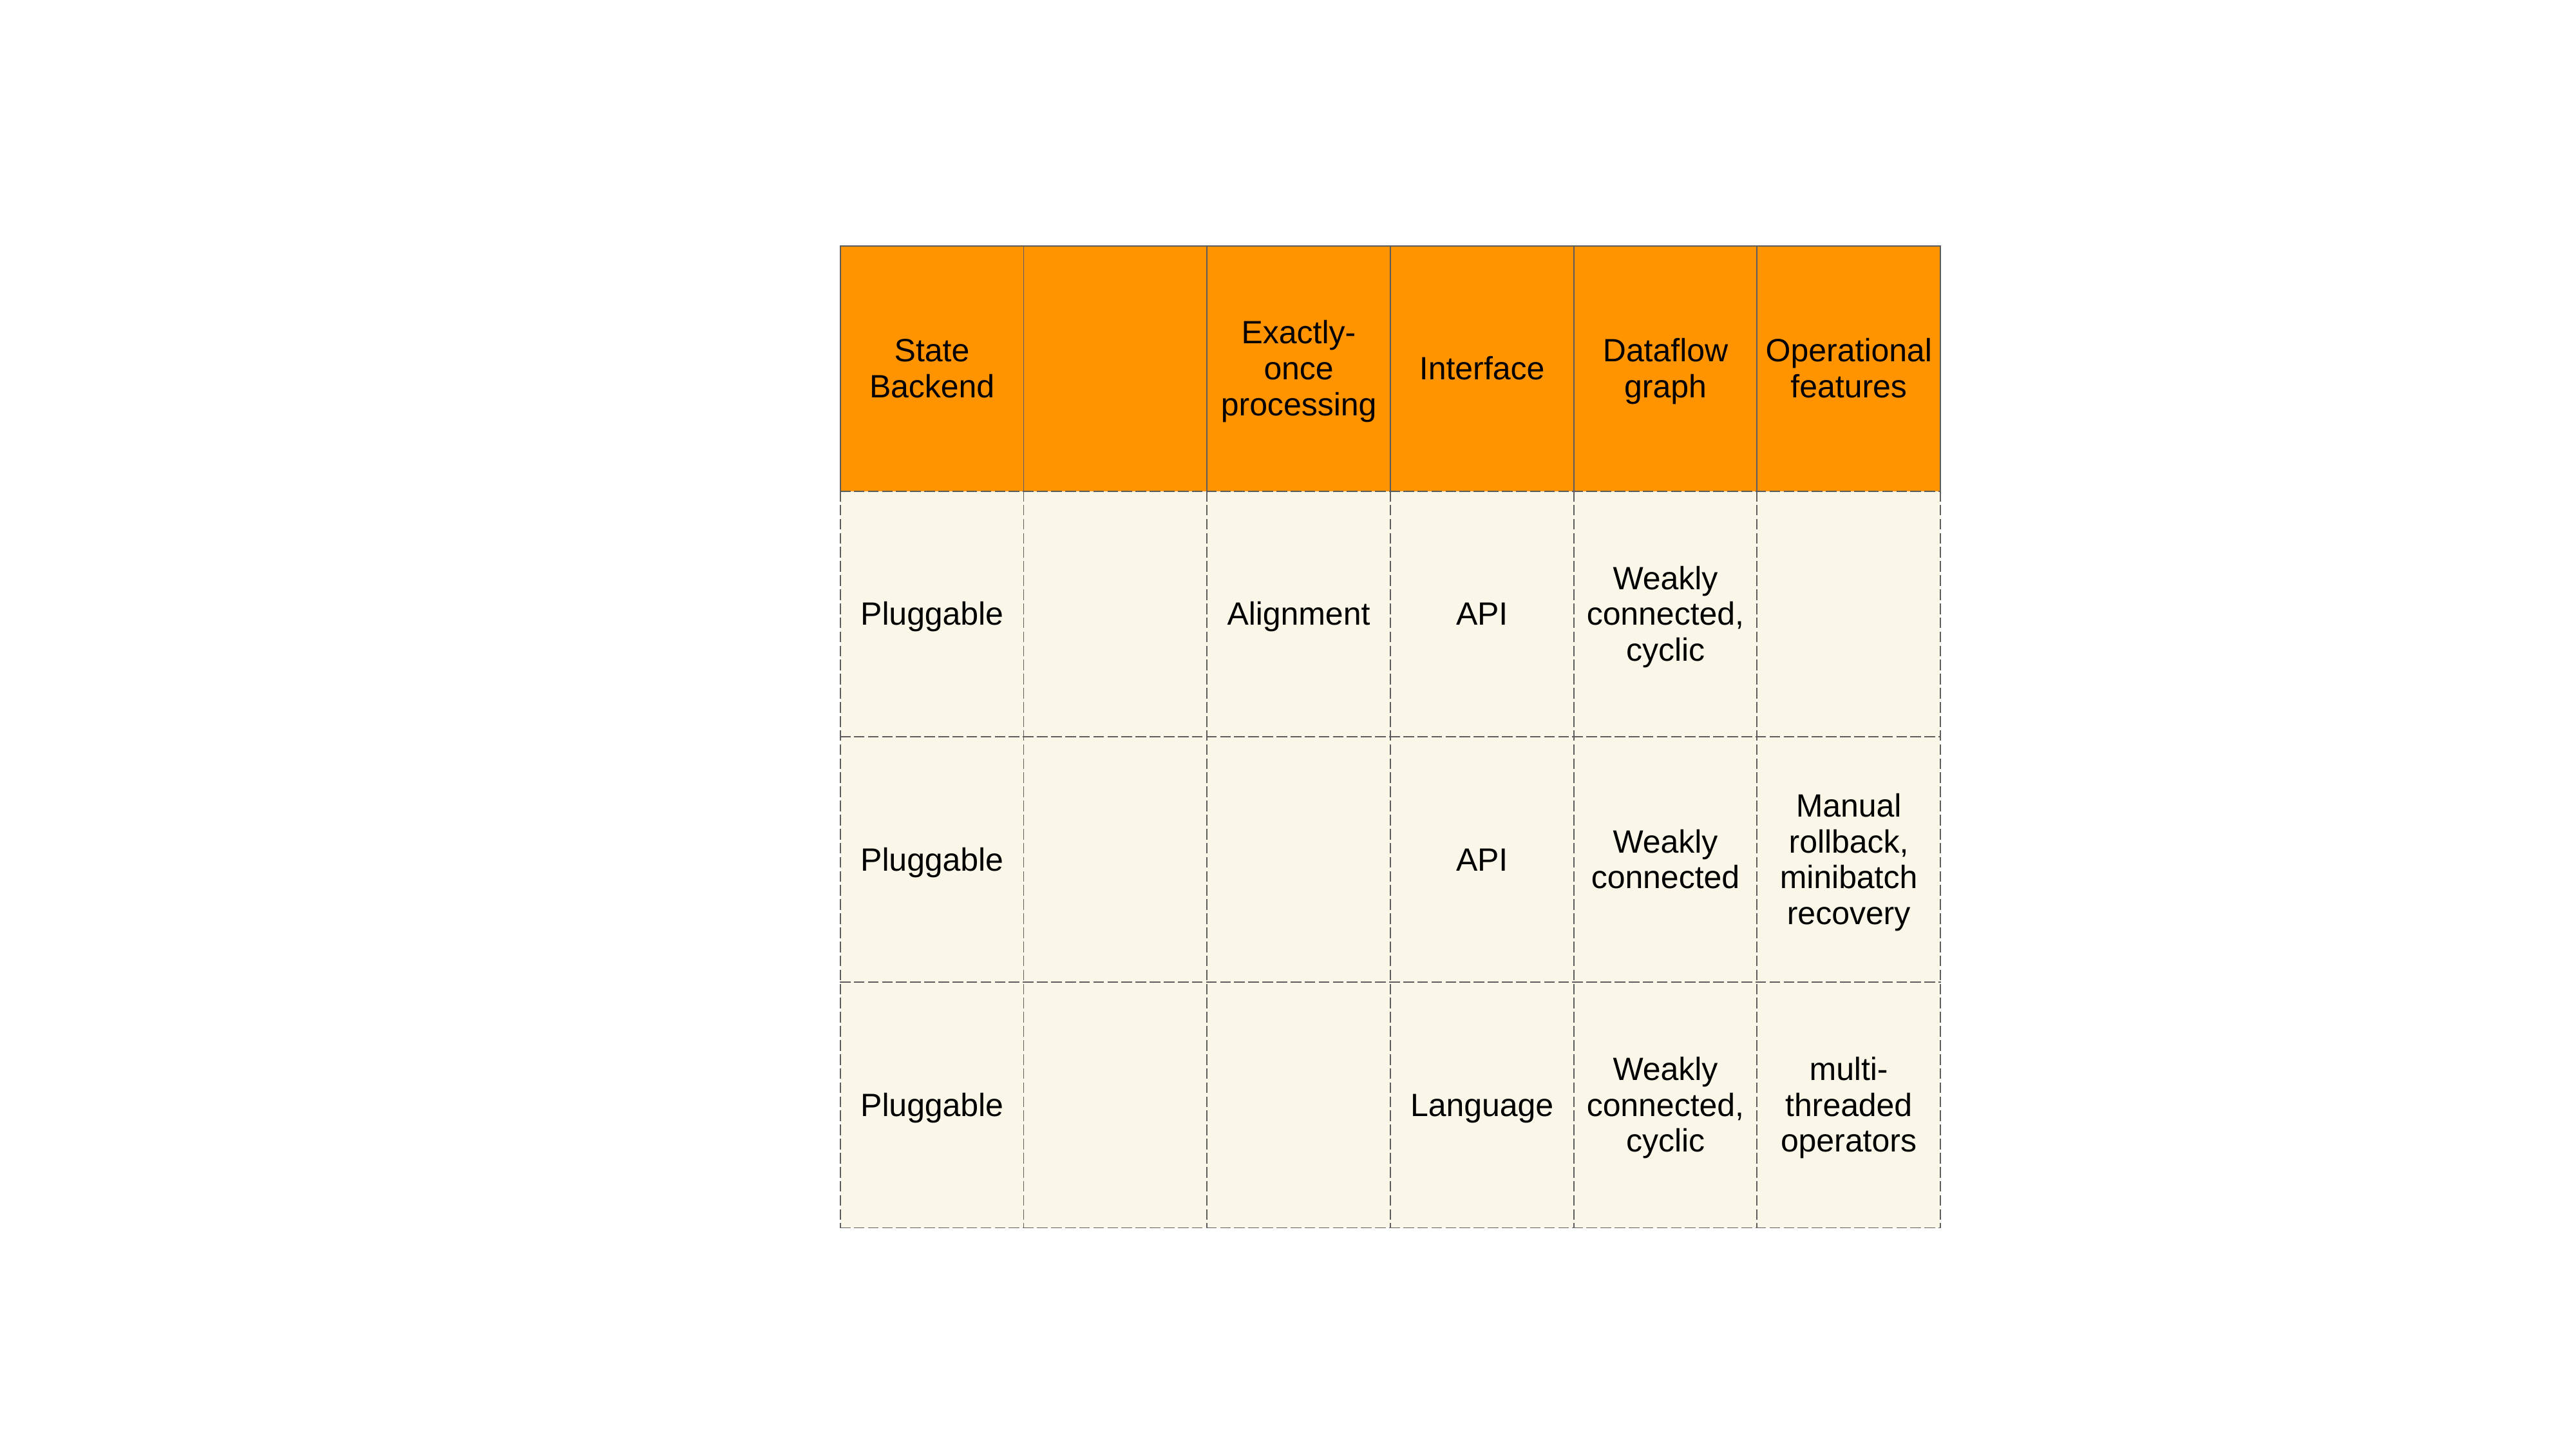

#
| State Backend |  | Exactly-once processing | Interface | Dataflow graph | Operational features |
| --- | --- | --- | --- | --- | --- |
| Pluggable |  | Alignment | API | Weakly connected, cyclic |  |
| Pluggable |  |  | API | Weakly connected | Manual rollback, minibatch recovery |
| Pluggable |  |  | Language | Weakly connected, cyclic | multi-threaded operators |

36